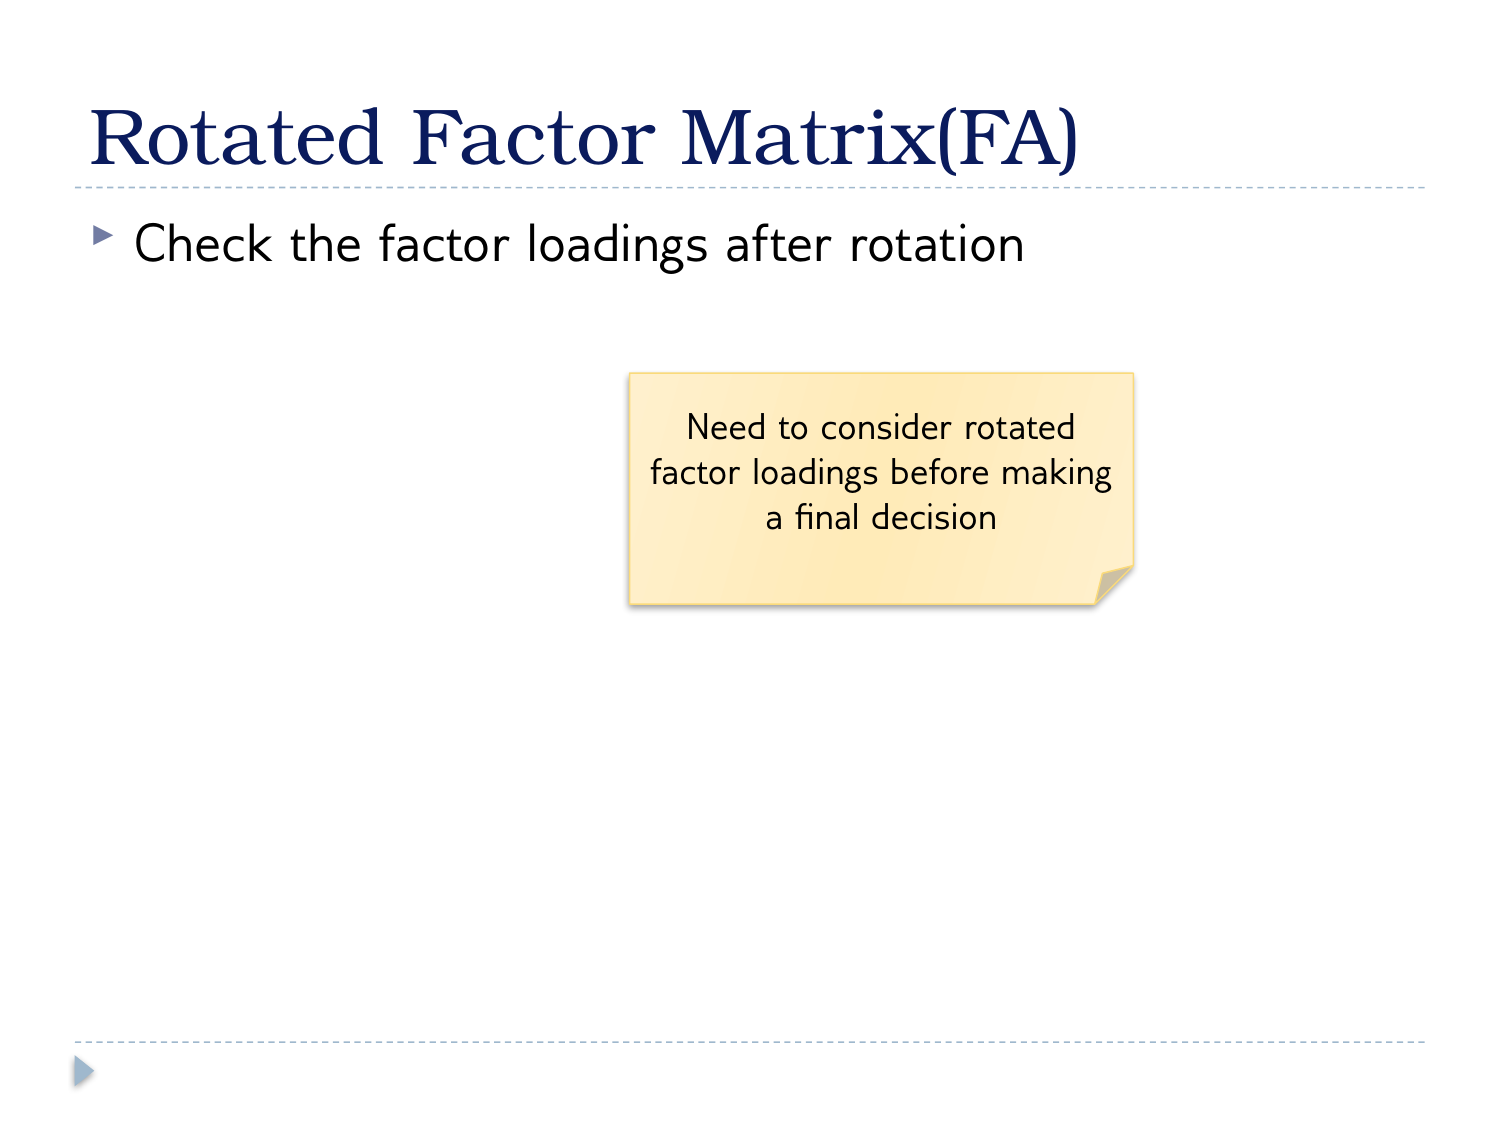

# Rotated Factor Matrix(FA)
Check the factor loadings after rotation
Need to consider rotated factor loadings before making a final decision